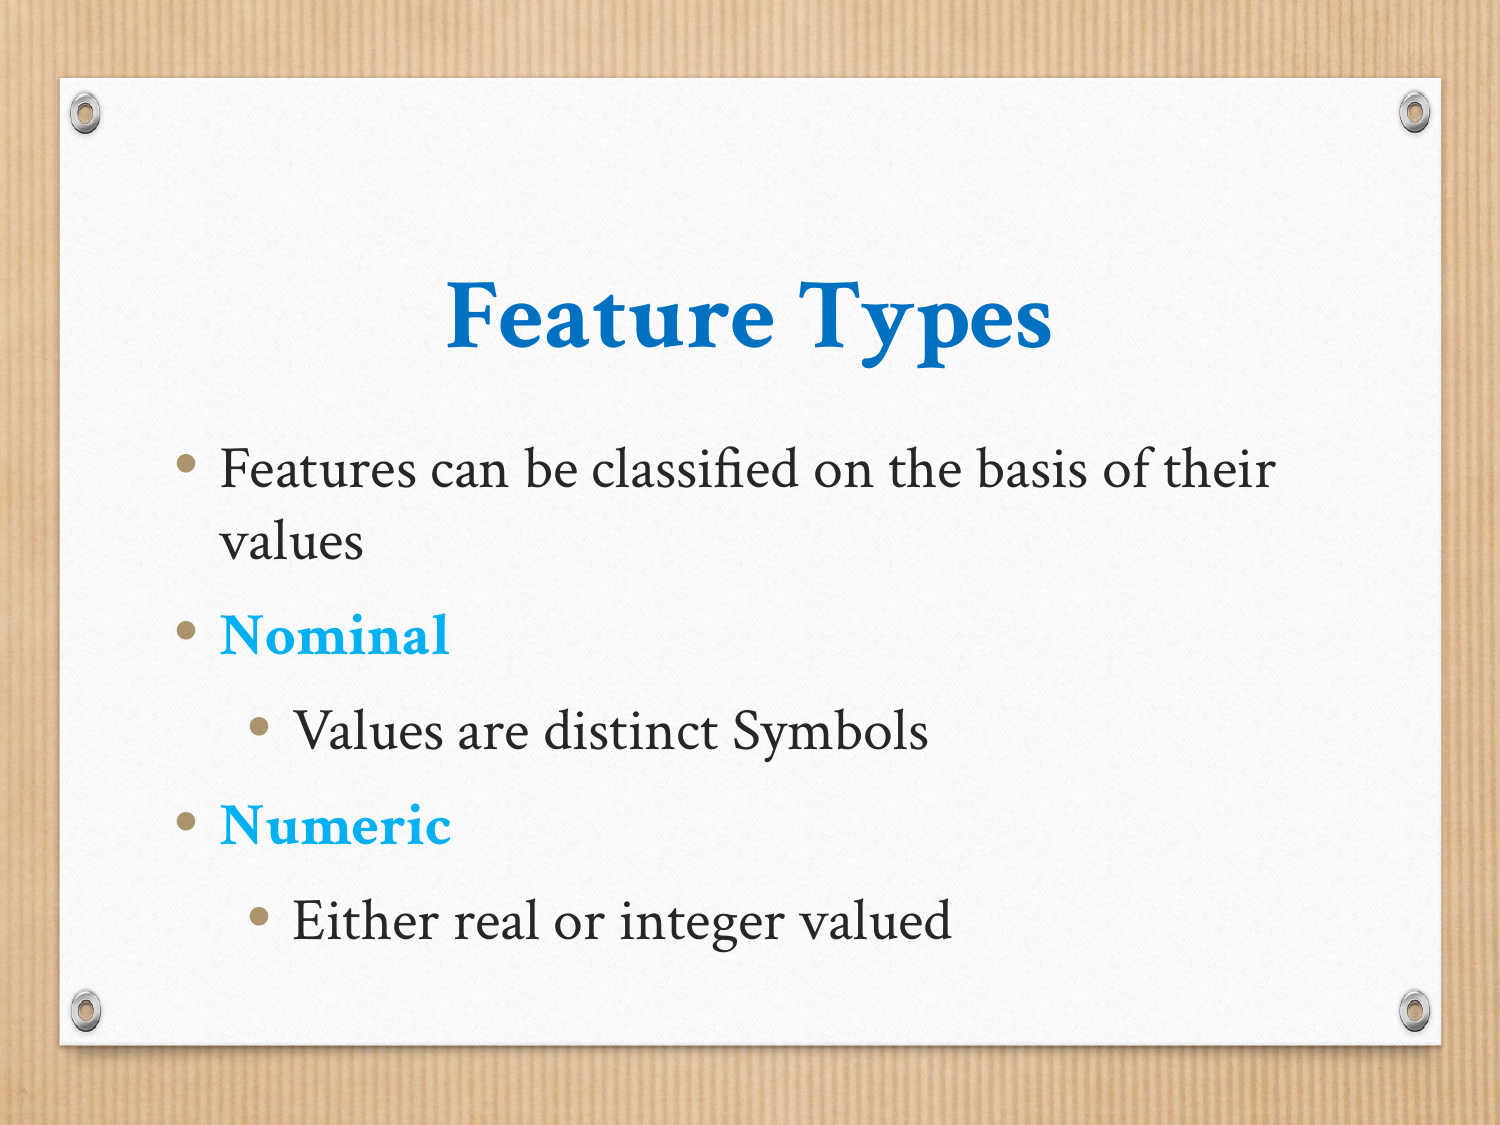

# Feature Types
Features can be classified on the basis of their values
Nominal
Values are distinct Symbols
Numeric
Either real or integer valued